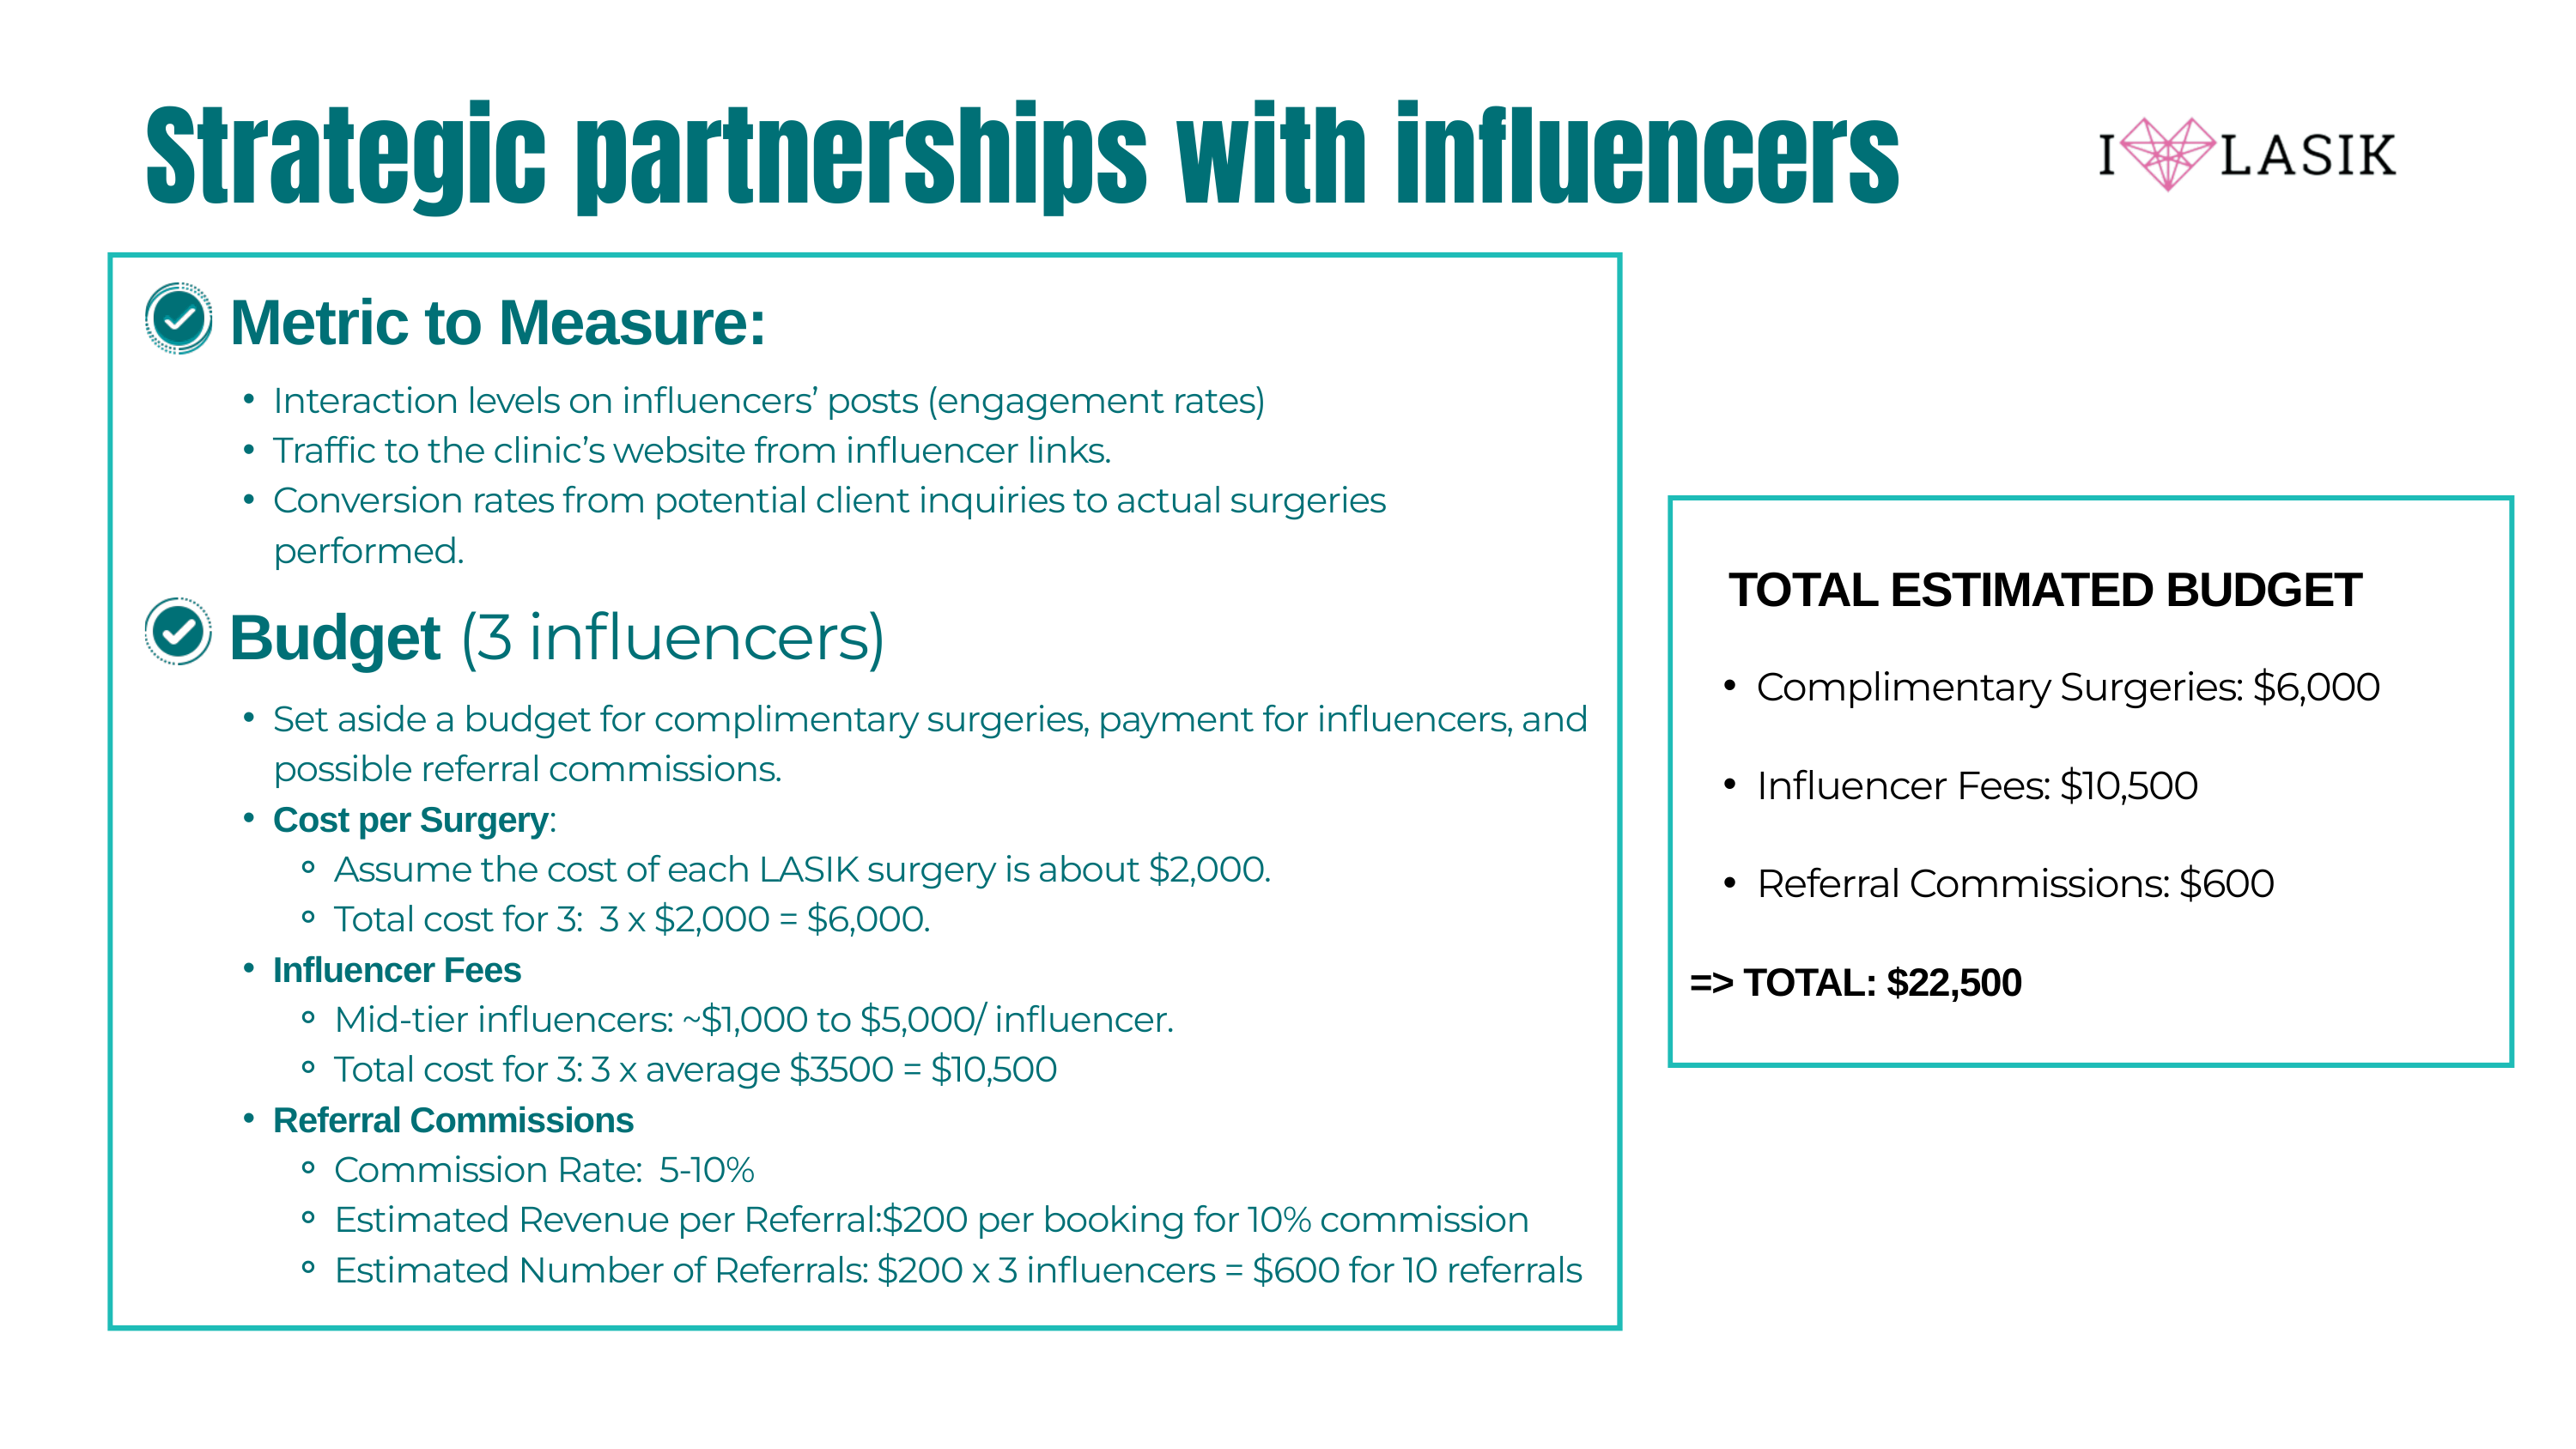

Strategic partnerships with influencers

Metric to Measure:
Interaction levels on influencers’ posts (engagement rates)
Traffic to the clinic’s website from influencer links.
Conversion rates from potential client inquiries to actual surgeries performed.

TOTAL ESTIMATED BUDGET

Budget (3 influencers)
Complimentary Surgeries: $6,000
Influencer Fees: $10,500
Referral Commissions: $600
=> TOTAL: $22,500

Set aside a budget for complimentary surgeries, payment for influencers, and possible referral commissions.
Cost per Surgery:
Assume the cost of each LASIK surgery is about $2,000.
Total cost for 3:  3 x $2,000 = $6,000.
Influencer Fees
Mid-tier influencers: ~$1,000 to $5,000/ influencer.
Total cost for 3: 3 x average $3500 = $10,500
Referral Commissions
Commission Rate:  5-10%
Estimated Revenue per Referral:$200 per booking for 10% commission
Estimated Number of Referrals: $200 x 3 influencers = $600 for 10 referrals